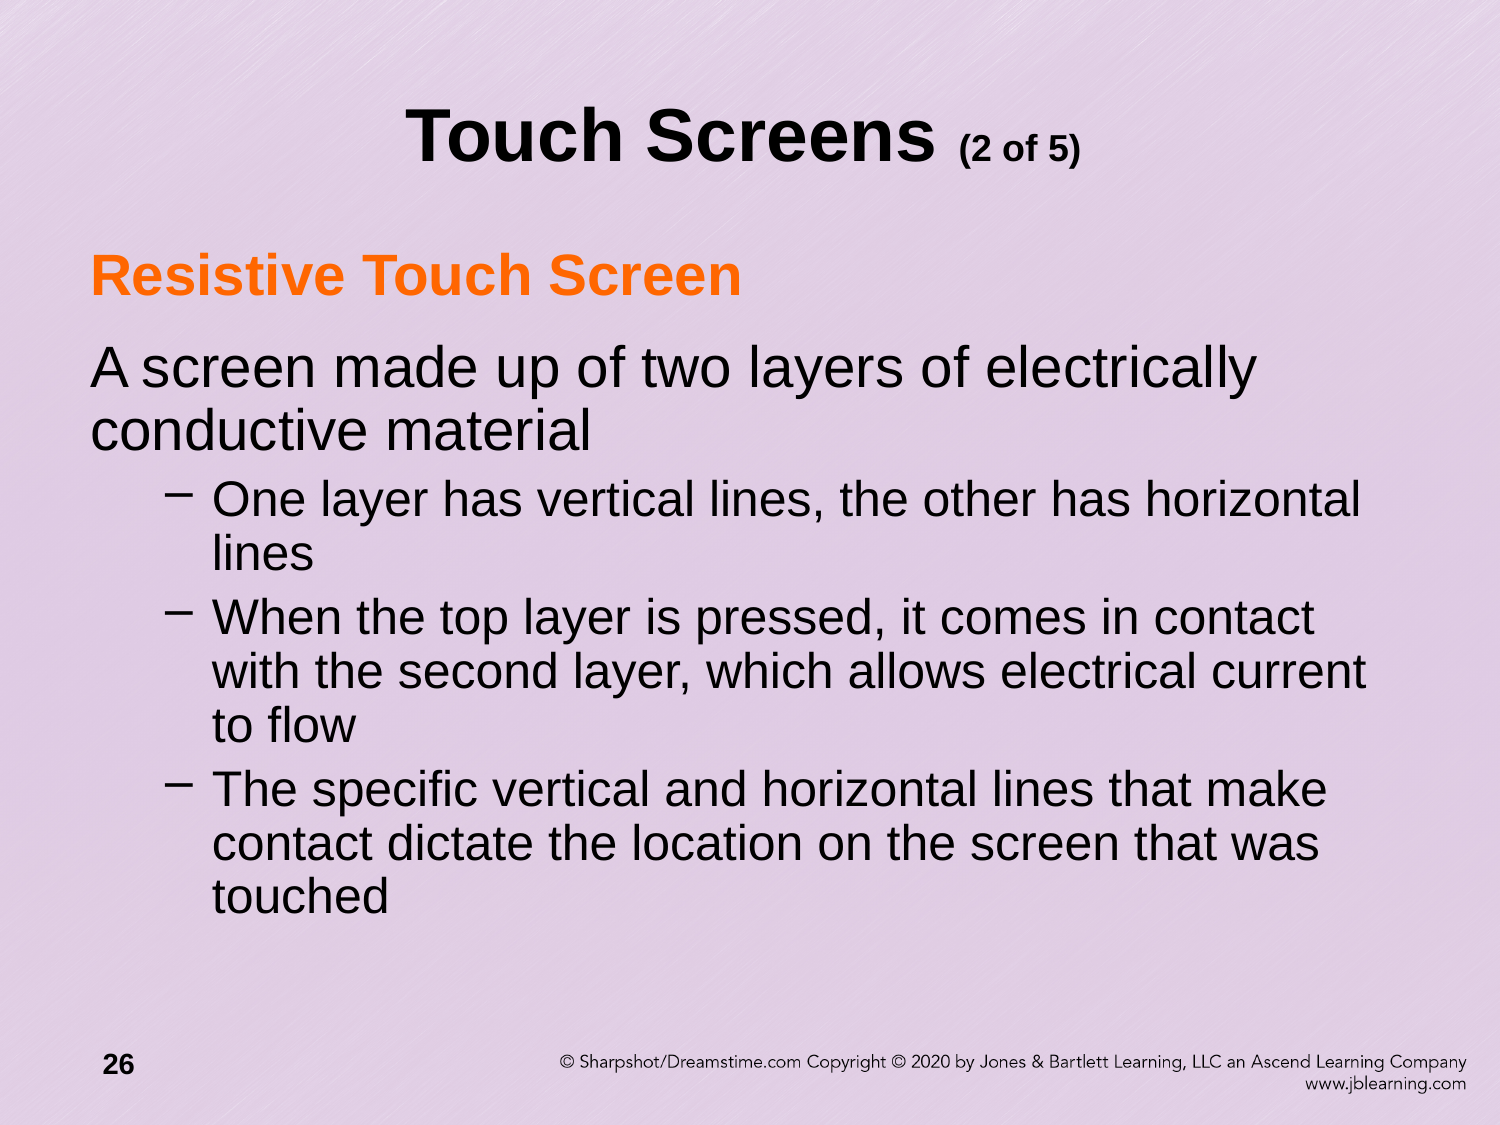

# Touch Screens (2 of 5)
Resistive Touch Screen
A screen made up of two layers of electrically conductive material
One layer has vertical lines, the other has horizontal lines
When the top layer is pressed, it comes in contact with the second layer, which allows electrical current to flow
The specific vertical and horizontal lines that make contact dictate the location on the screen that was touched

26